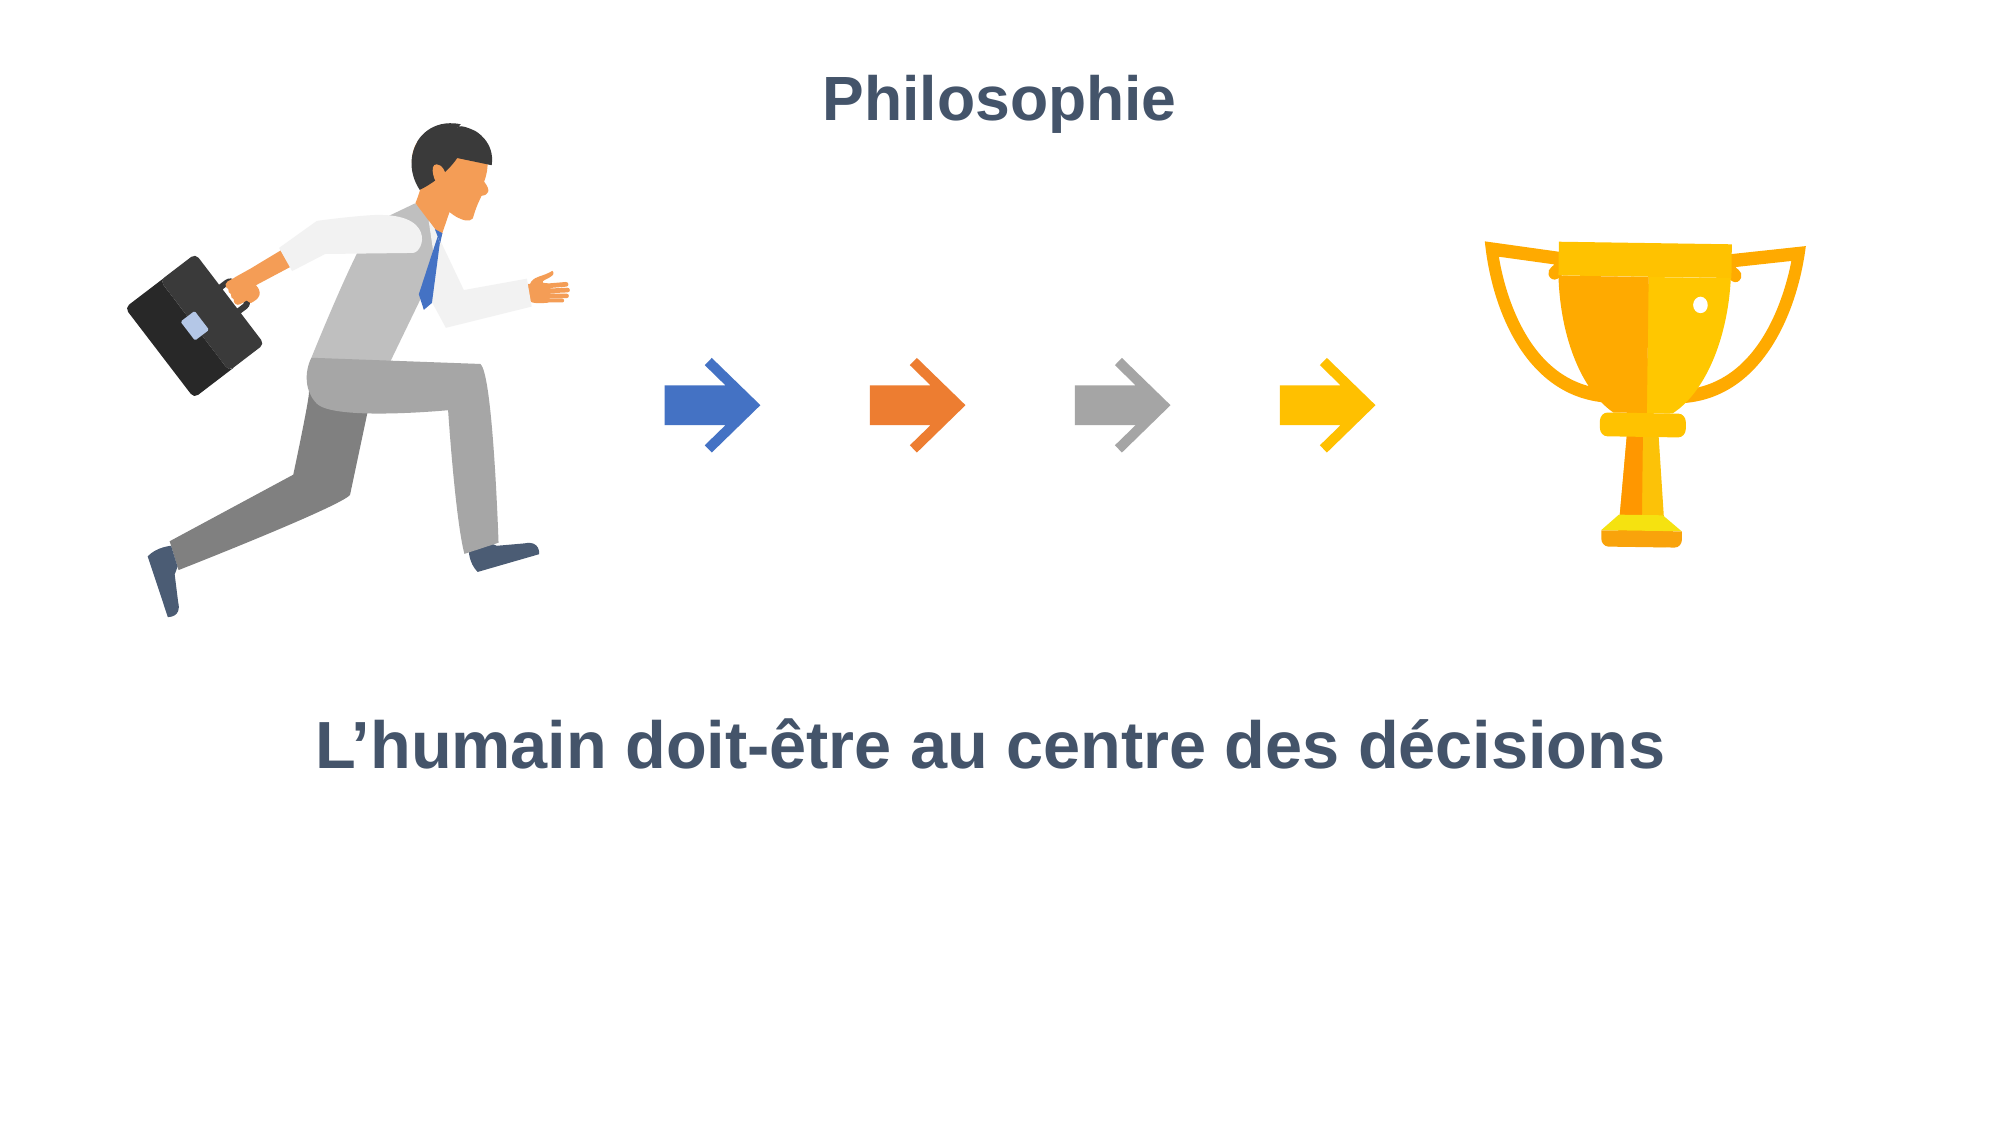

Philosophie

L’humain doit-être au centre des décisions